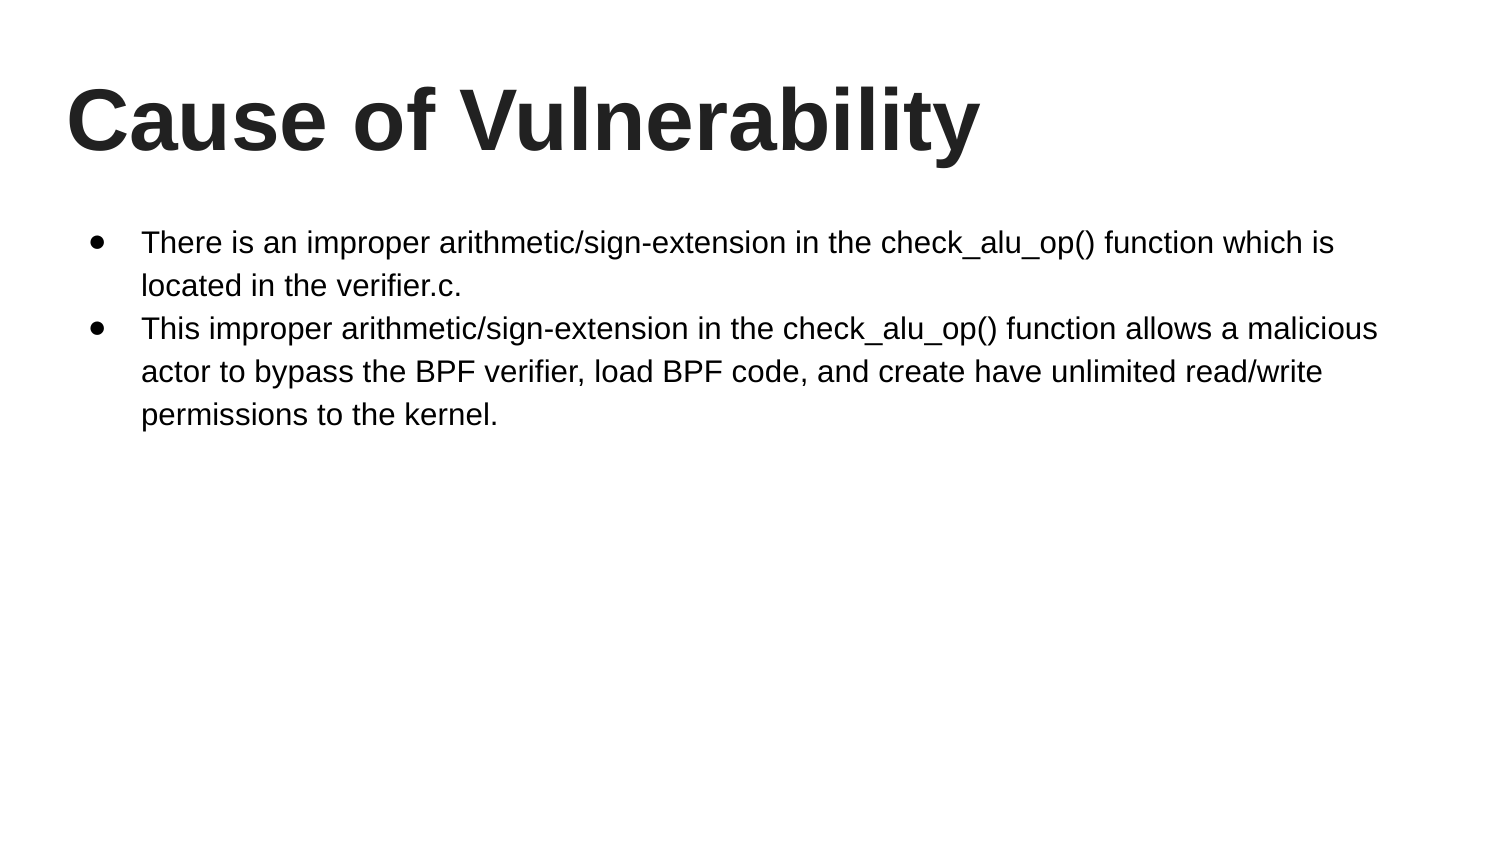

# Cause of Vulnerability
There is an improper arithmetic/sign-extension in the check_alu_op() function which is located in the verifier.c.
This improper arithmetic/sign-extension in the check_alu_op() function allows a malicious actor to bypass the BPF verifier, load BPF code, and create have unlimited read/write permissions to the kernel.